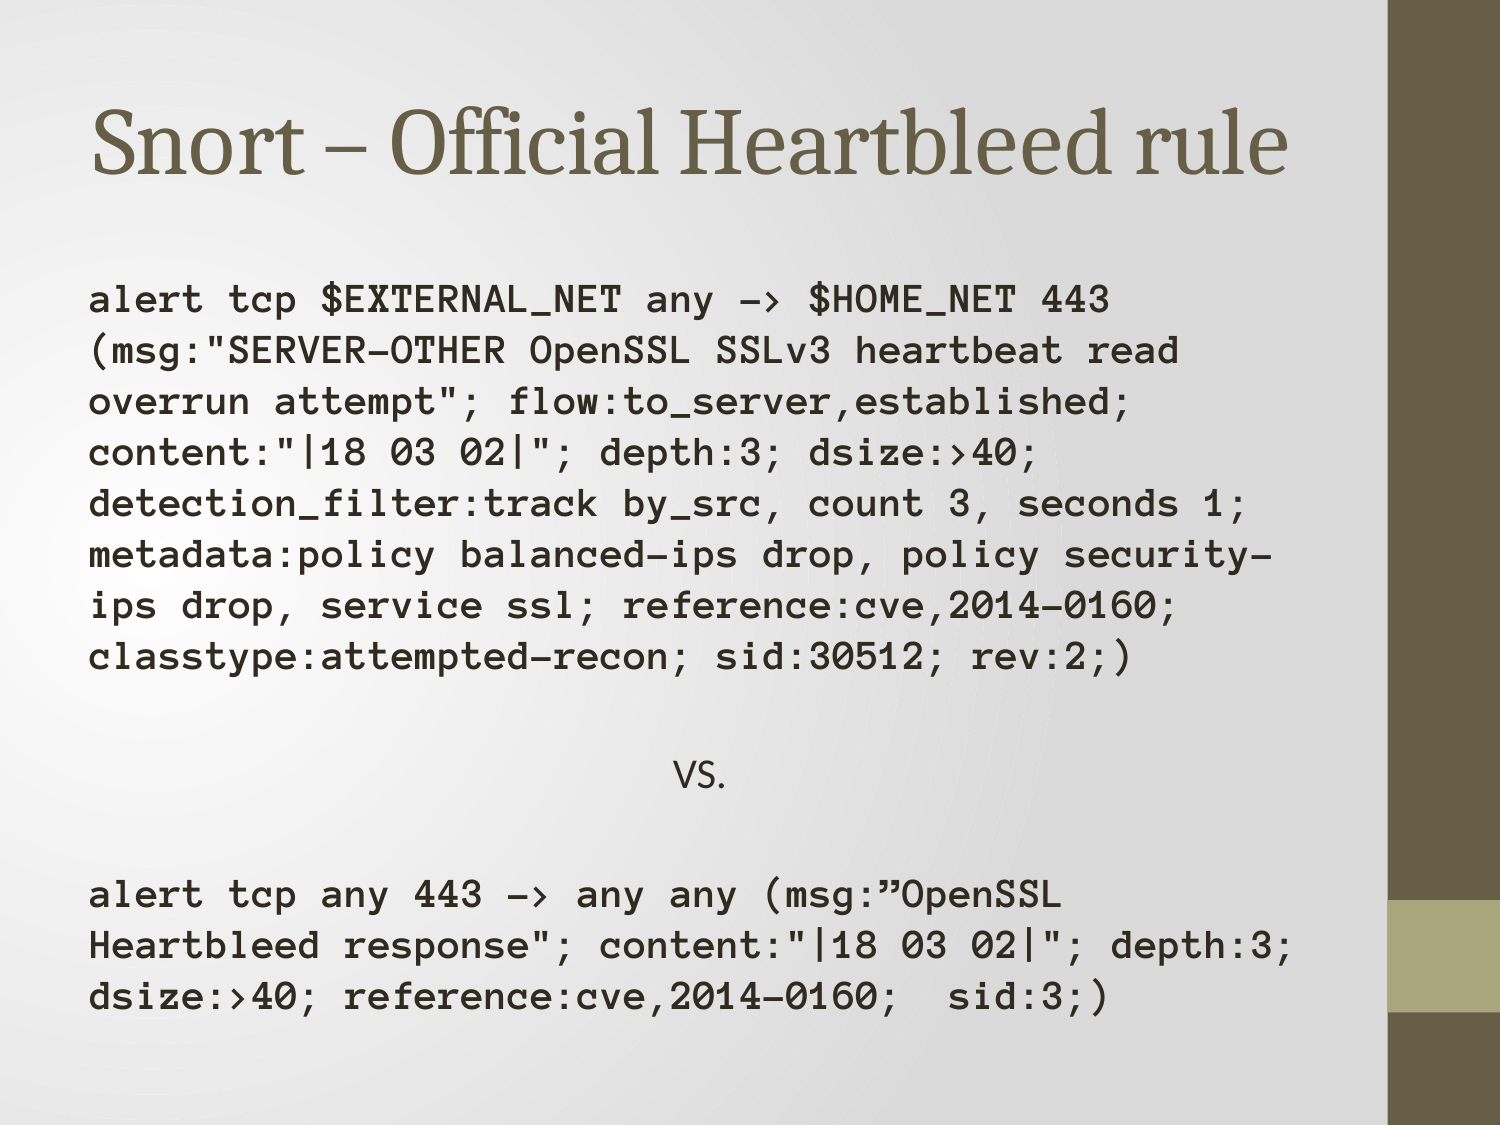

# Snort – Official Heartbleed rule
alert tcp $EXTERNAL_NET any -> $HOME_NET 443 (msg:"SERVER-OTHER OpenSSL SSLv3 heartbeat read overrun attempt"; flow:to_server,established; content:"|18 03 02|"; depth:3; dsize:>40; detection_filter:track by_src, count 3, seconds 1; metadata:policy balanced-ips drop, policy security-ips drop, service ssl; reference:cve,2014-0160; classtype:attempted-recon; sid:30512; rev:2;)

VS.

alert tcp any 443 -> any any (msg:”OpenSSL Heartbleed response"; content:"|18 03 02|"; depth:3; dsize:>40; reference:cve,2014-0160;  sid:3;)